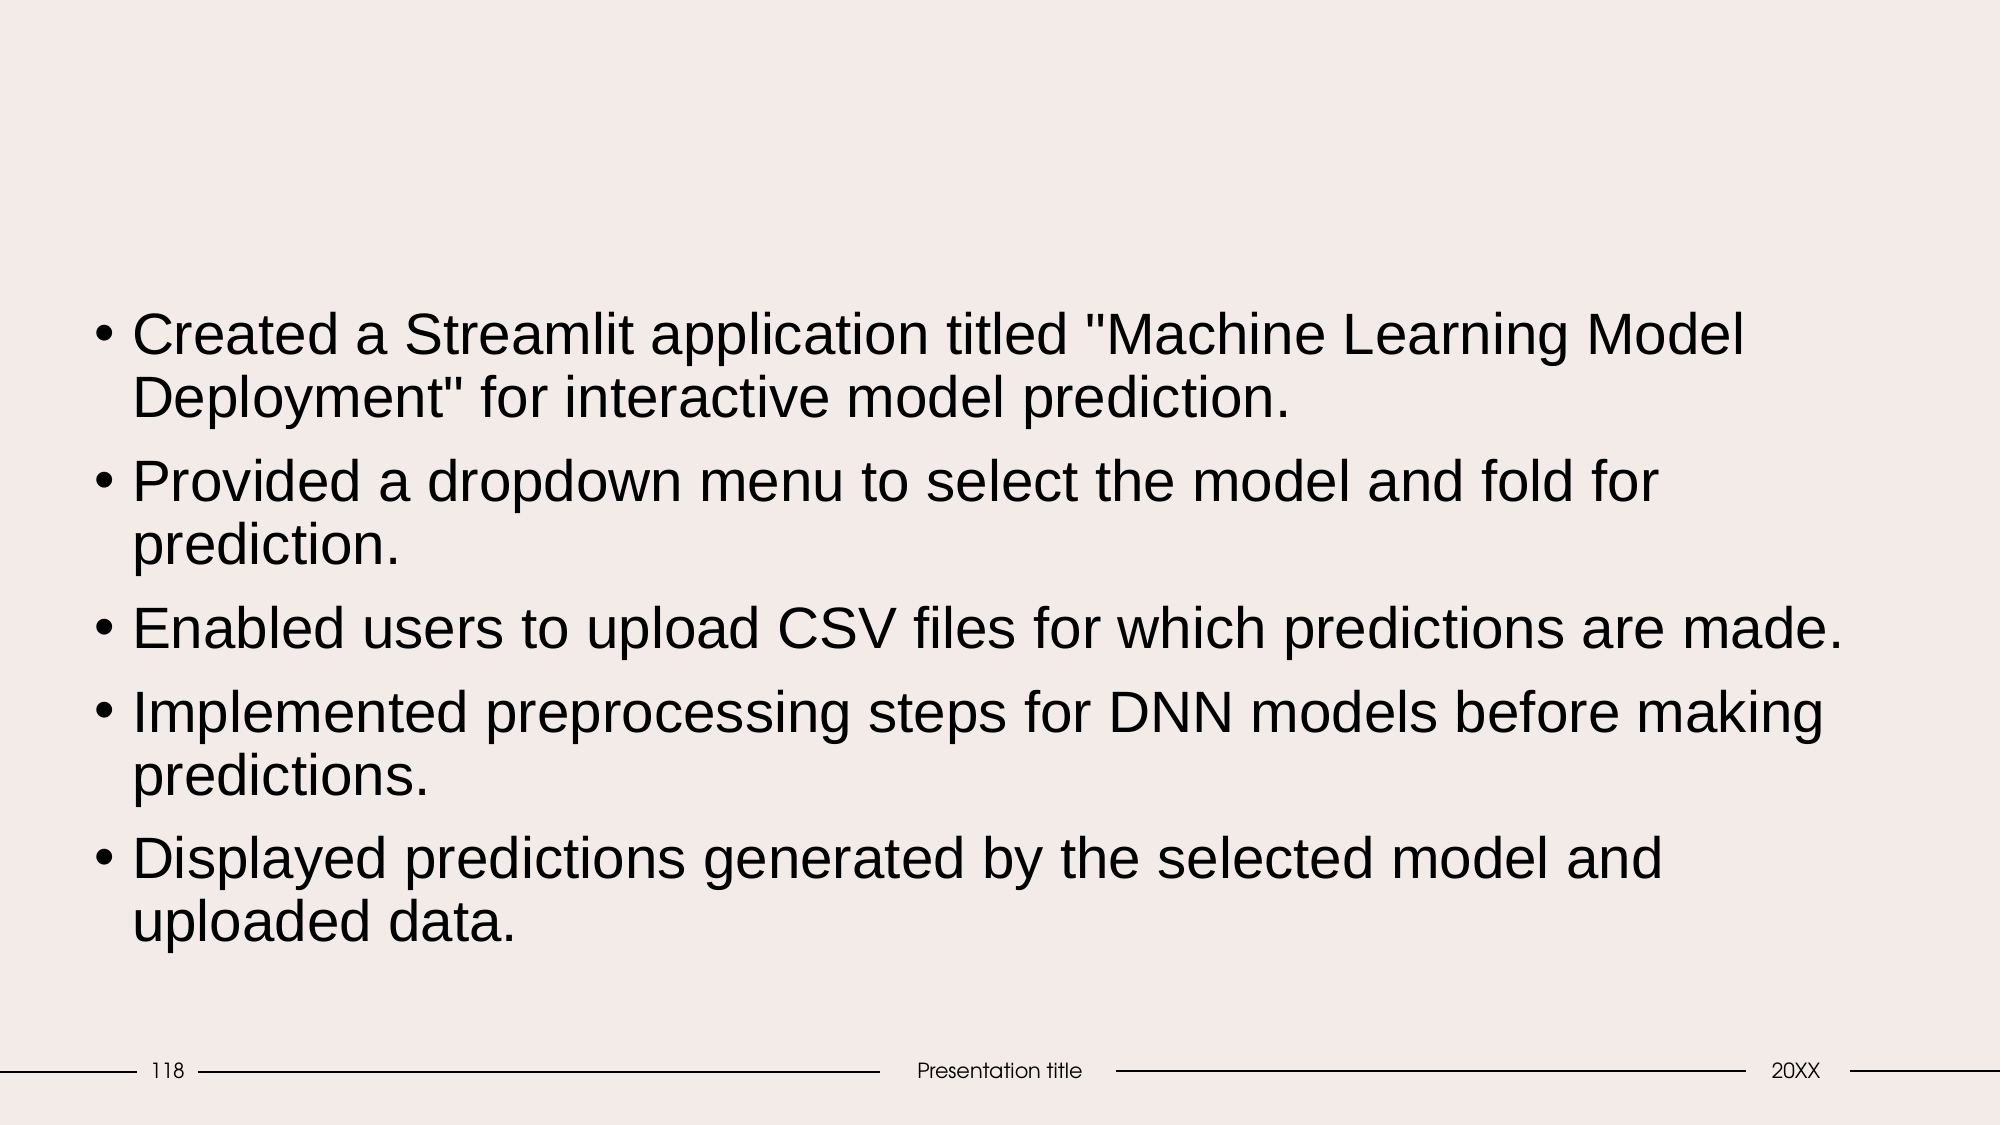

#
Created a Streamlit application titled "Machine Learning Model Deployment" for interactive model prediction.
Provided a dropdown menu to select the model and fold for prediction.
Enabled users to upload CSV files for which predictions are made.
Implemented preprocessing steps for DNN models before making predictions.
Displayed predictions generated by the selected model and uploaded data.

118
Presentation title
20XX